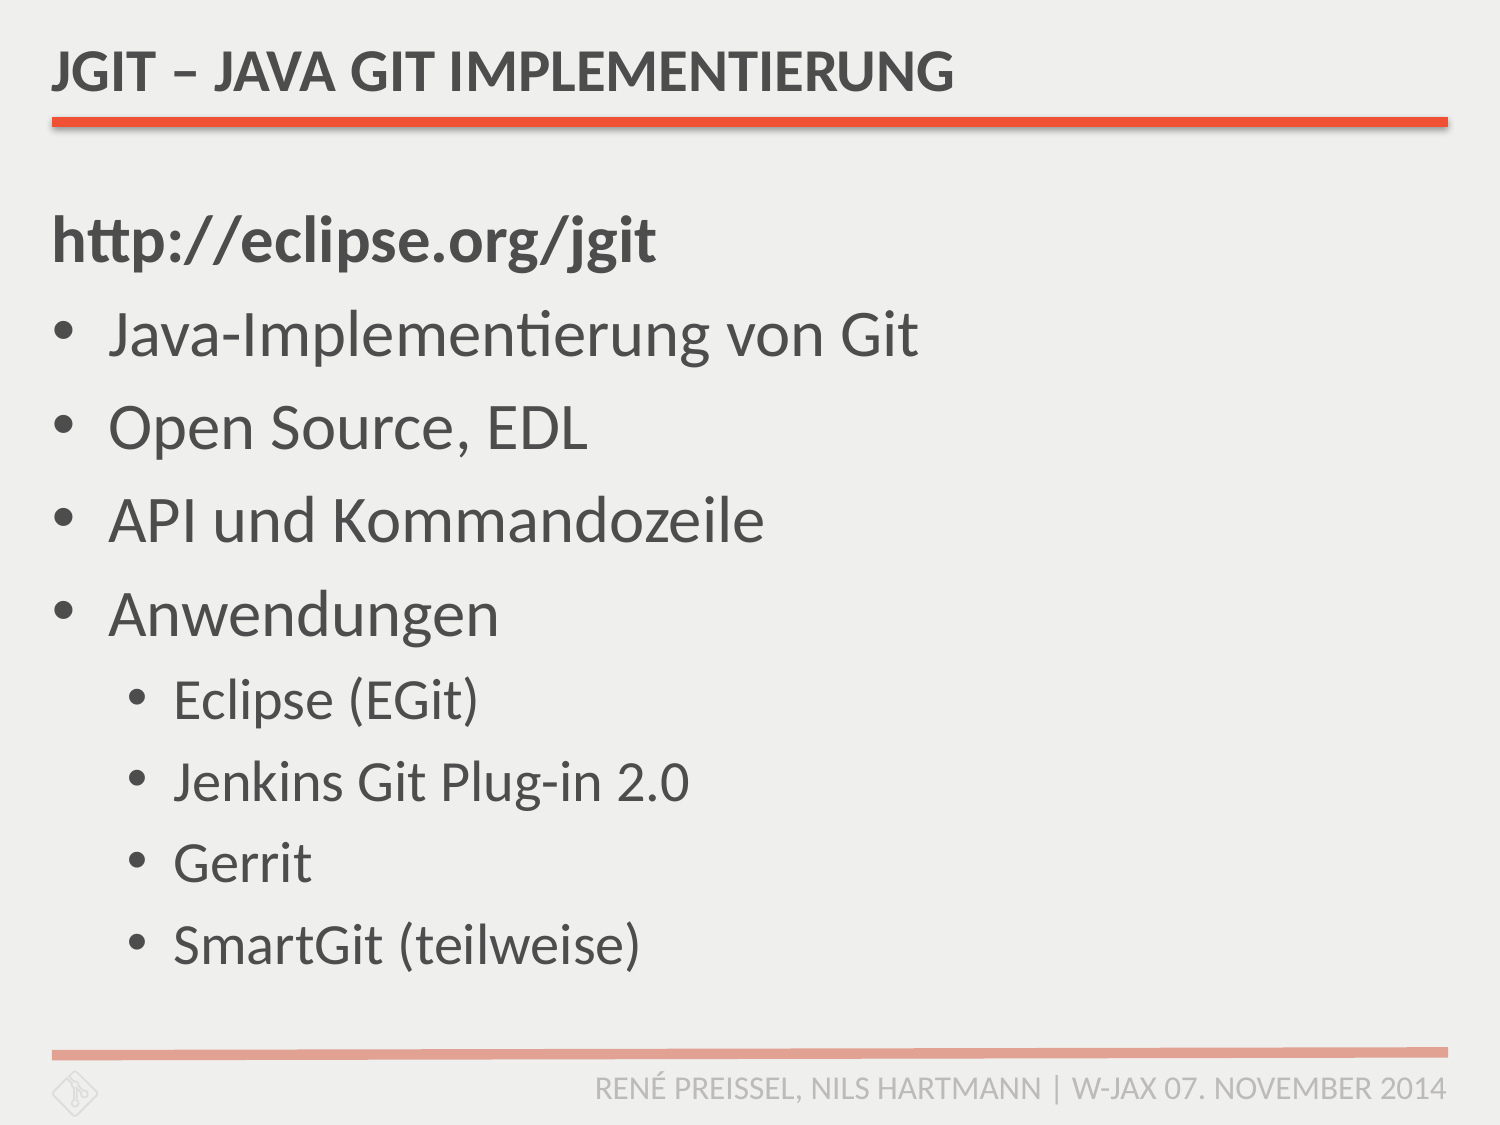

# JGIT – JAVA GIT IMPLEMENTIERUNG
http://eclipse.org/jgit
Java-Implementierung von Git
Open Source, EDL
API und Kommandozeile
Anwendungen
Eclipse (EGit)
Jenkins Git Plug-in 2.0
Gerrit
SmartGit (teilweise)